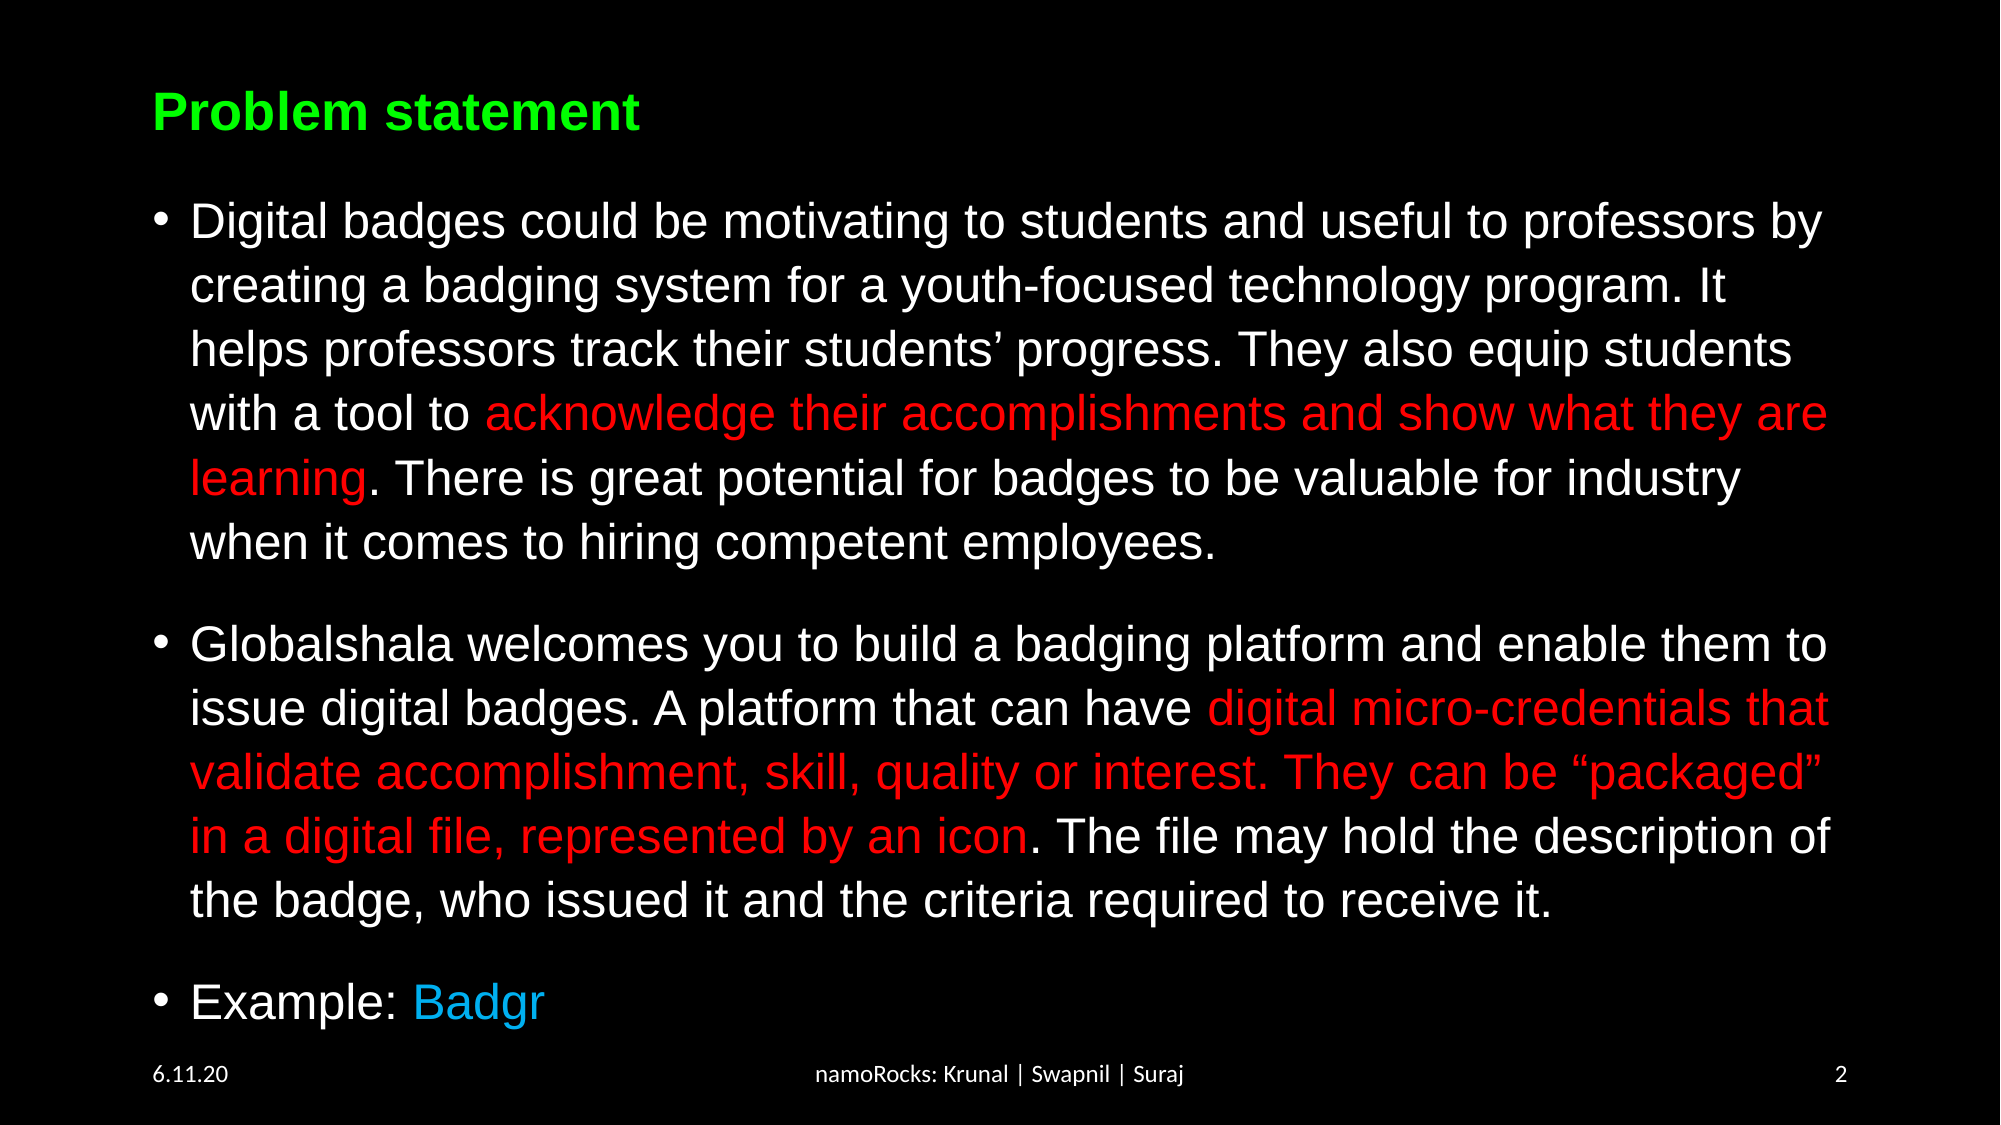

# Problem statement
Digital badges could be motivating to students and useful to professors by creating a badging system for a youth-focused technology program. It helps professors track their students’ progress. They also equip students with a tool to acknowledge their accomplishments and show what they are learning. There is great potential for badges to be valuable for industry when it comes to hiring competent employees.
Globalshala welcomes you to build a badging platform and enable them to issue digital badges. A platform that can have digital micro-credentials that validate accomplishment, skill, quality or interest. They can be “packaged” in a digital file, represented by an icon. The file may hold the description of the badge, who issued it and the criteria required to receive it.
Example: Badgr
6.11.20
namoRocks: Krunal | Swapnil | Suraj
2